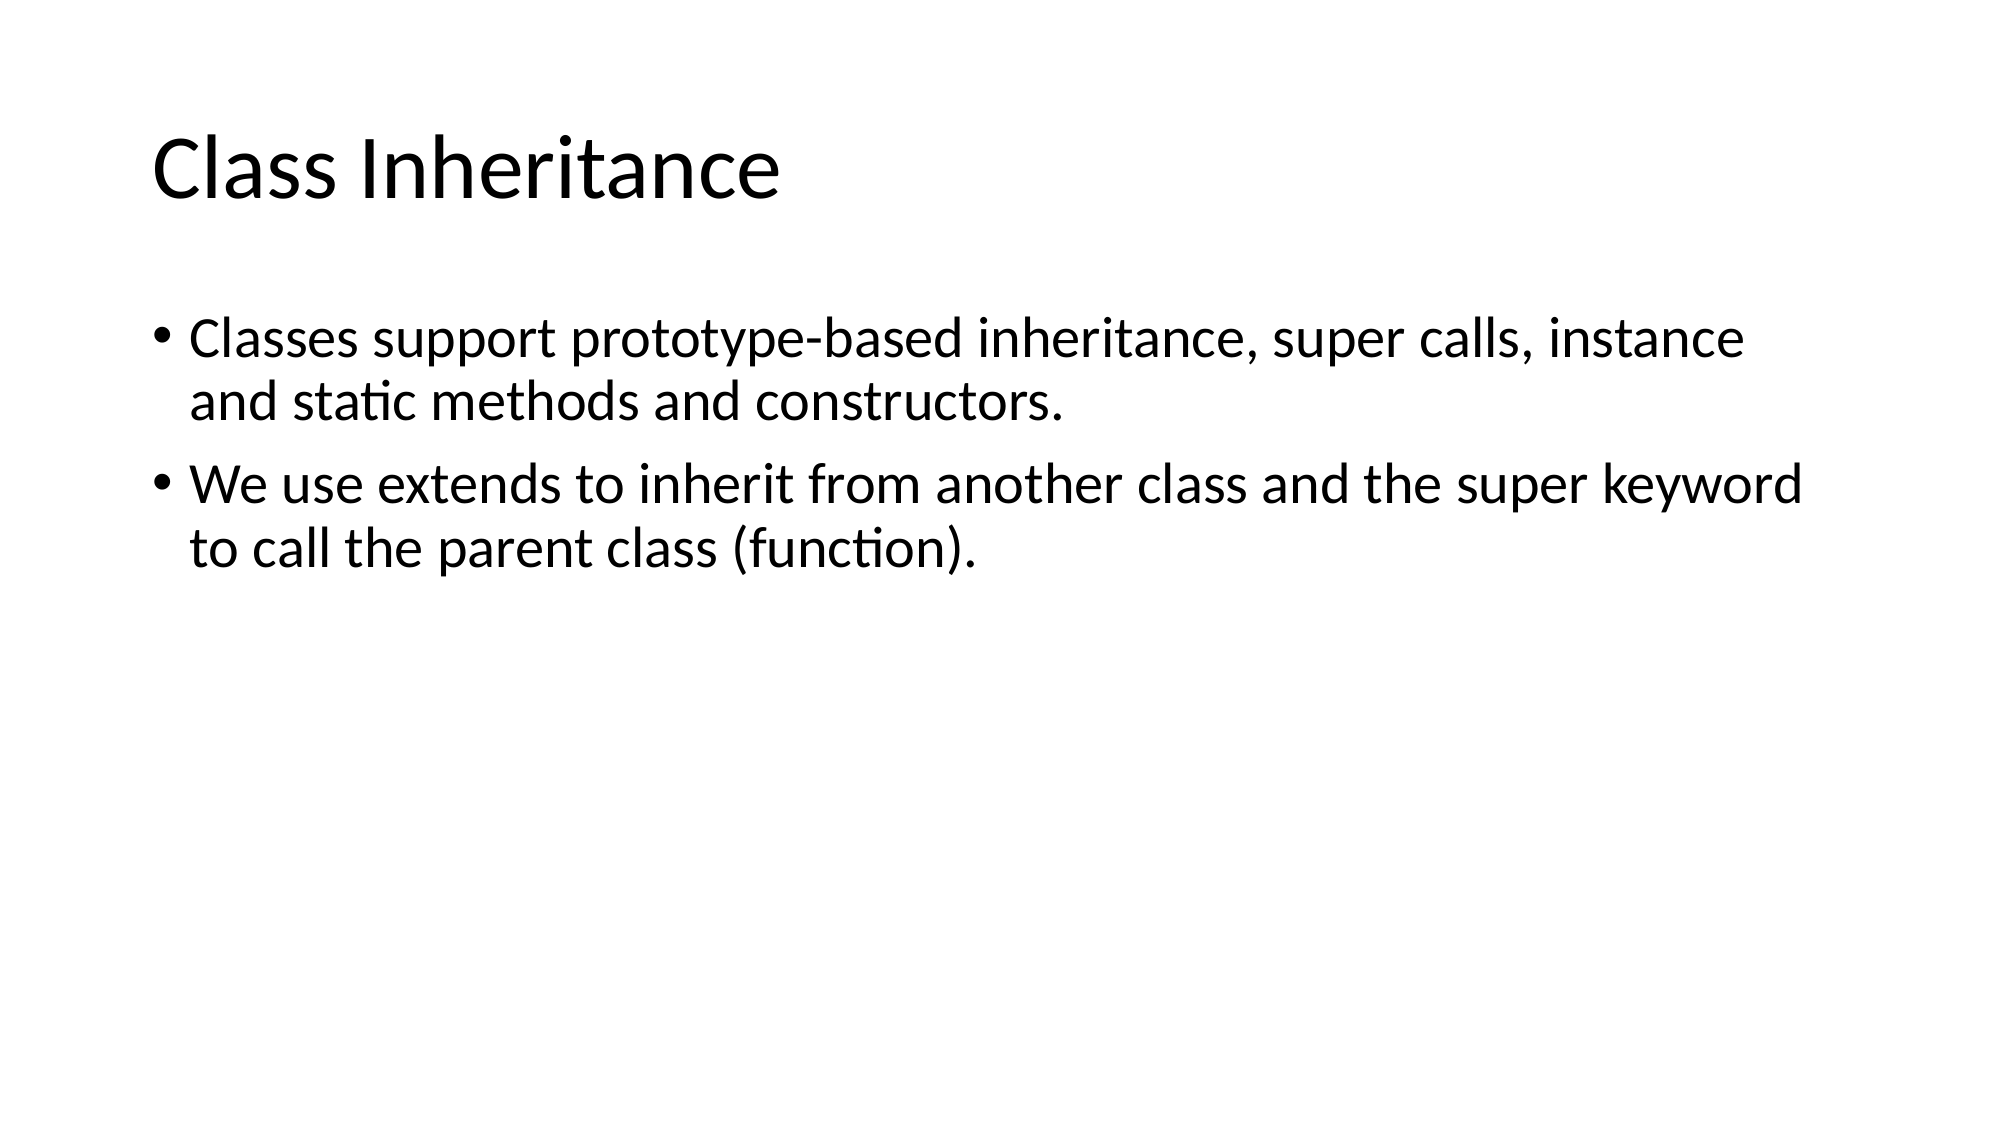

# Class Inheritance
Classes support prototype-based inheritance, super calls, instance and static methods and constructors.
We use extends to inherit from another class and the super keyword to call the parent class (function).